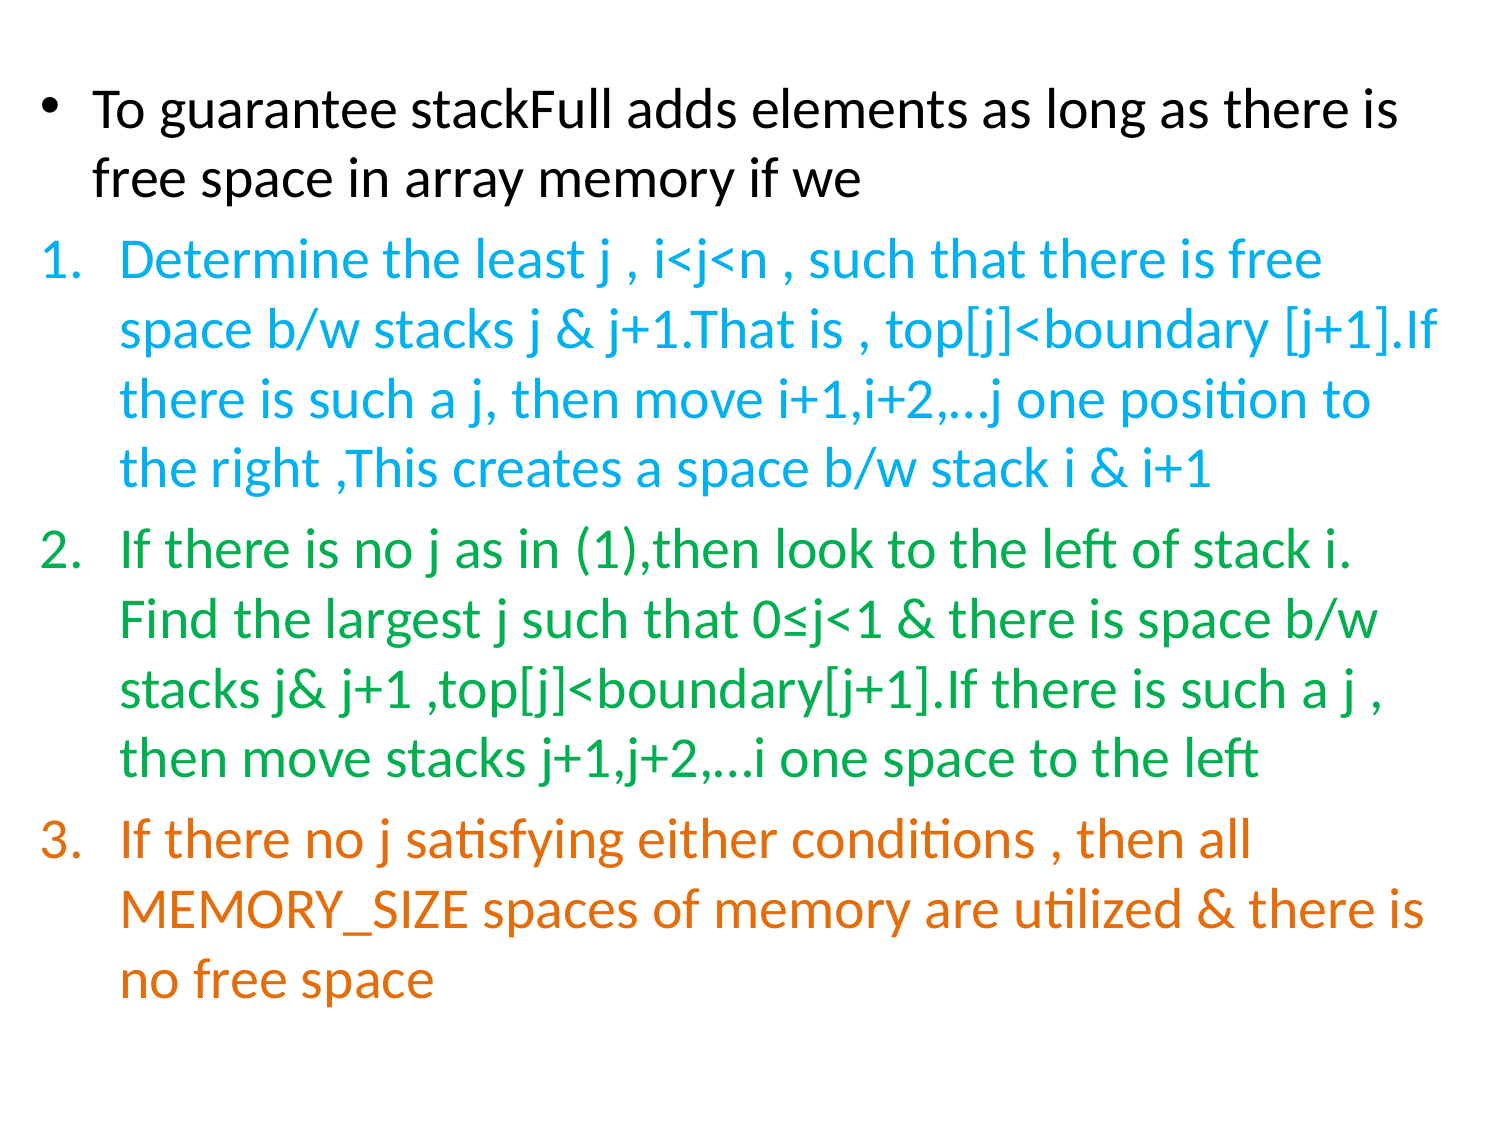

To guarantee stackFull adds elements as long as there is free space in array memory if we
Determine the least j , i<j<n , such that there is free space b/w stacks j & j+1.That is , top[j]<boundary [j+1].If there is such a j, then move i+1,i+2,…j one position to the right ,This creates a space b/w stack i & i+1
If there is no j as in (1),then look to the left of stack i. Find the largest j such that 0≤j<1 & there is space b/w stacks j& j+1 ,top[j]<boundary[j+1].If there is such a j , then move stacks j+1,j+2,…i one space to the left
If there no j satisfying either conditions , then all MEMORY_SIZE spaces of memory are utilized & there is no free space